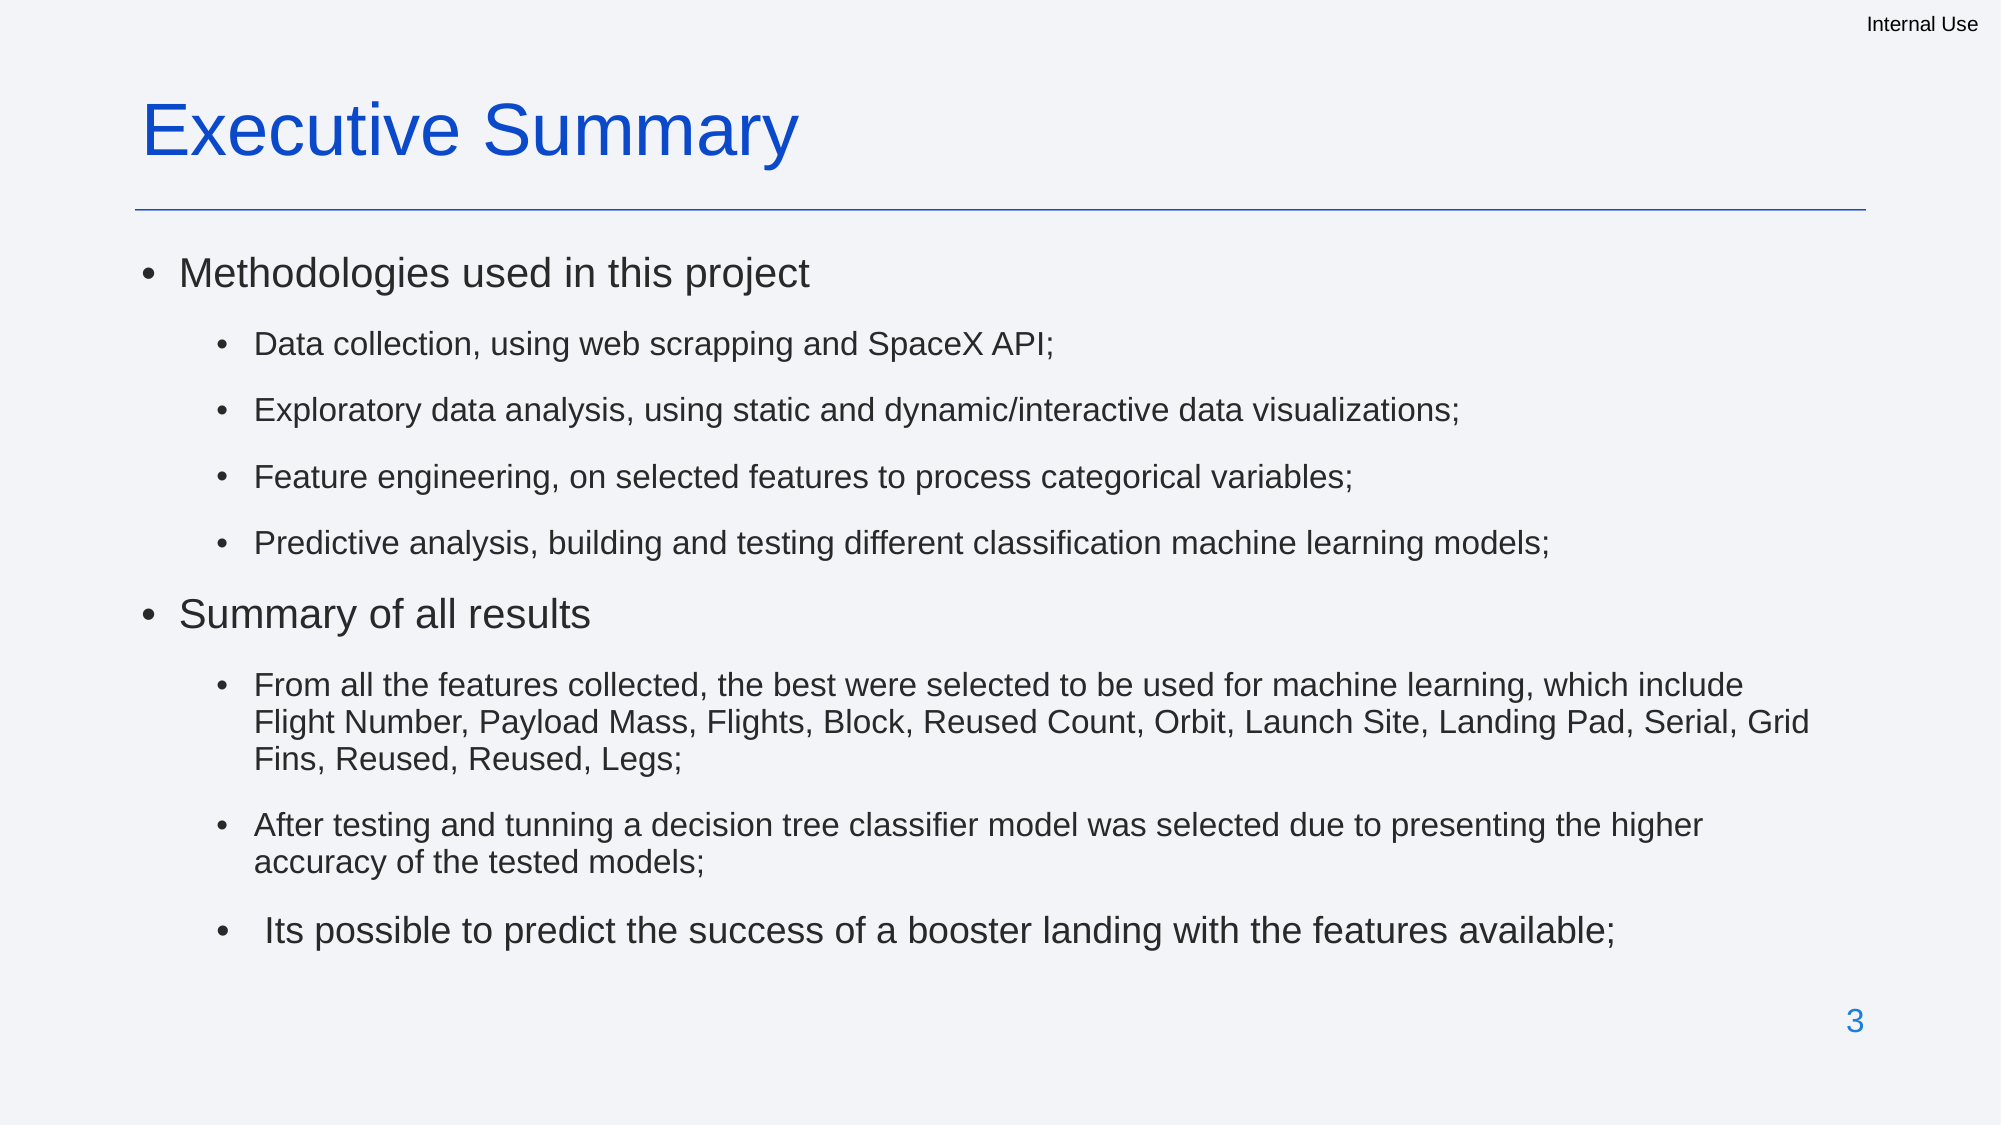

Executive Summary
Methodologies used in this project
Data collection, using web scrapping and SpaceX API;
Exploratory data analysis, using static and dynamic/interactive data visualizations;
Feature engineering, on selected features to process categorical variables;
Predictive analysis, building and testing different classification machine learning models;
Summary of all results
From all the features collected, the best were selected to be used for machine learning, which include Flight Number, Payload Mass, Flights, Block, Reused Count, Orbit, Launch Site, Landing Pad, Serial, Grid Fins, Reused, Reused, Legs;
After testing and tunning a decision tree classifier model was selected due to presenting the higher accuracy of the tested models;
 Its possible to predict the success of a booster landing with the features available;
3